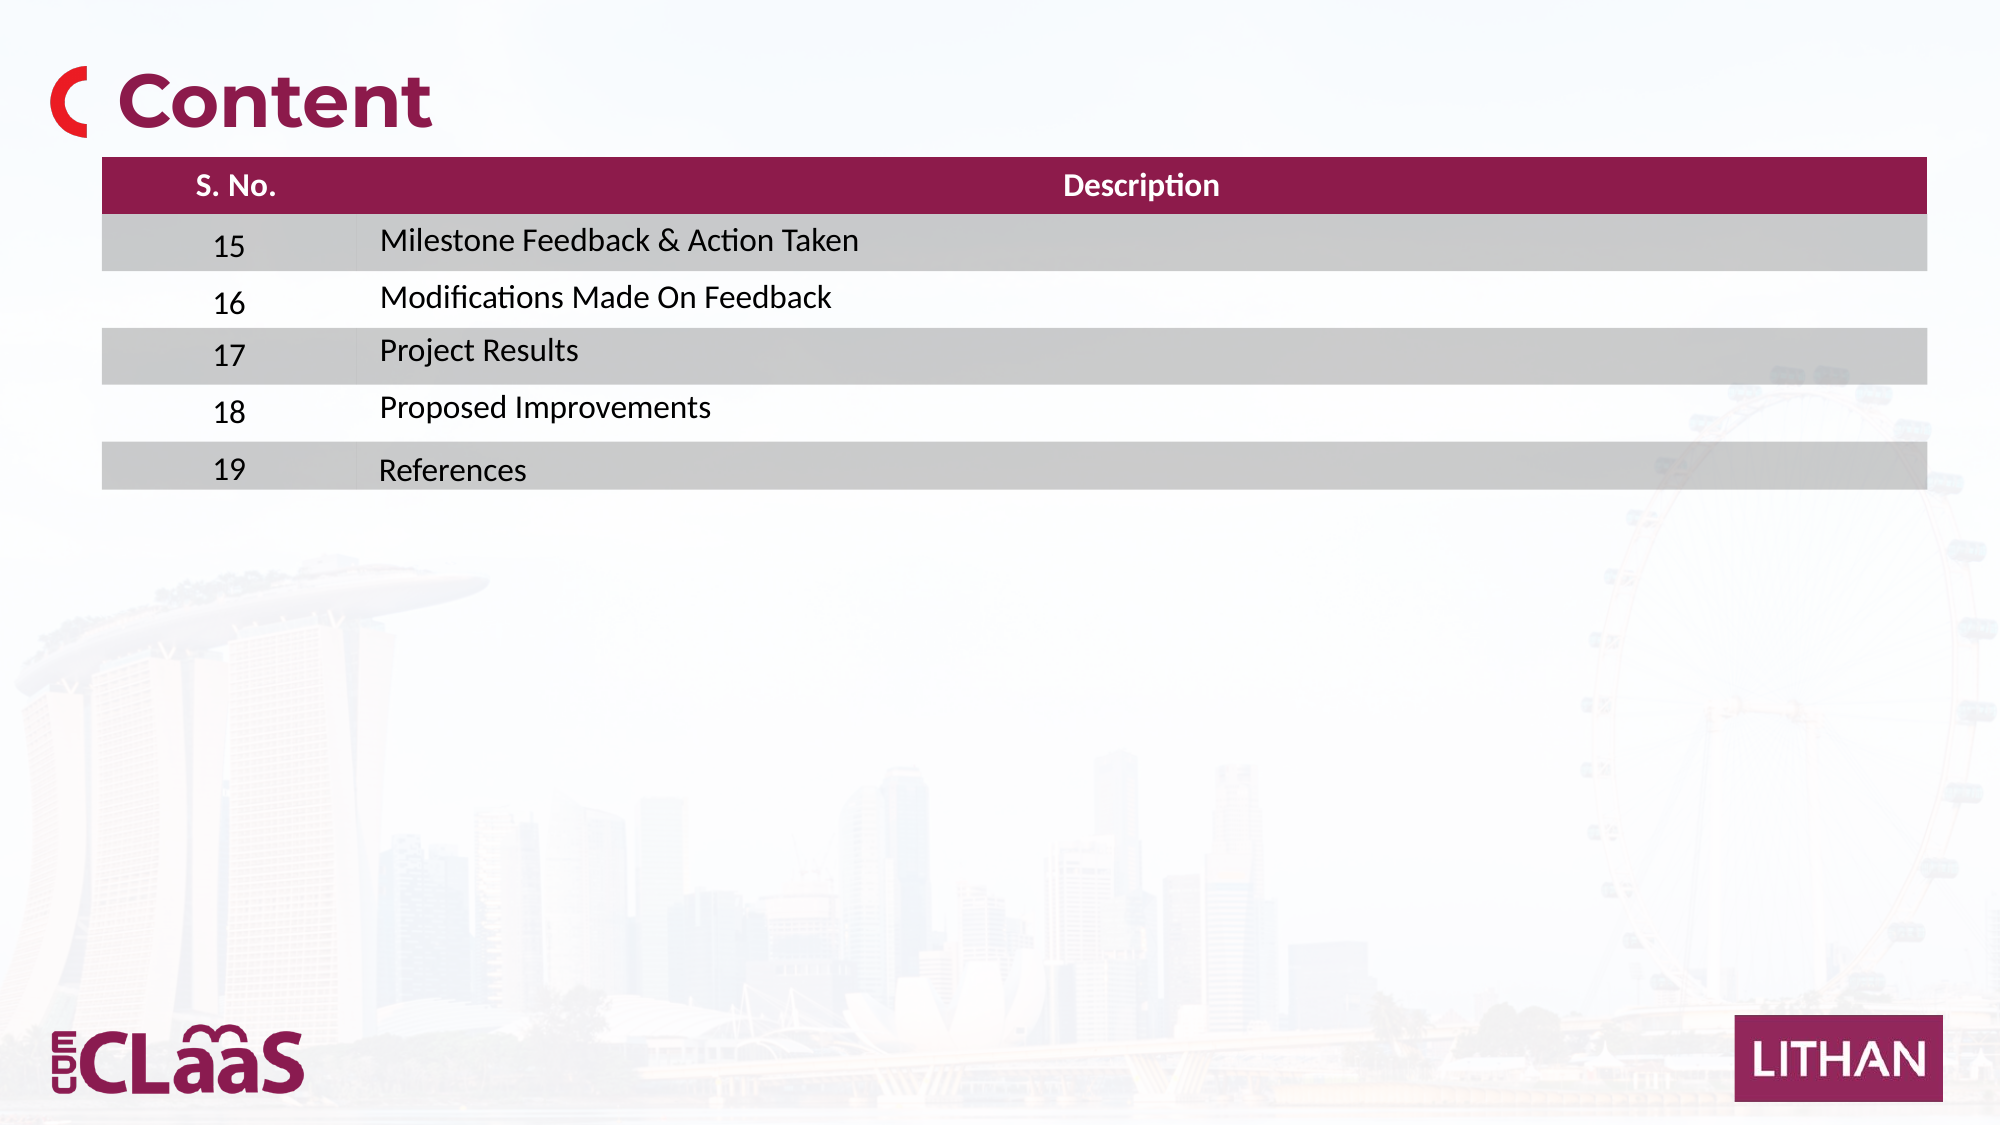

Content
| S. No. | Description |
| --- | --- |
| 15 | Milestone Feedback & Action Taken |
| 16 | Modifications Made On Feedback |
| 17 | Project Results |
| 18 | Proposed Improvements |
| 19 | References |